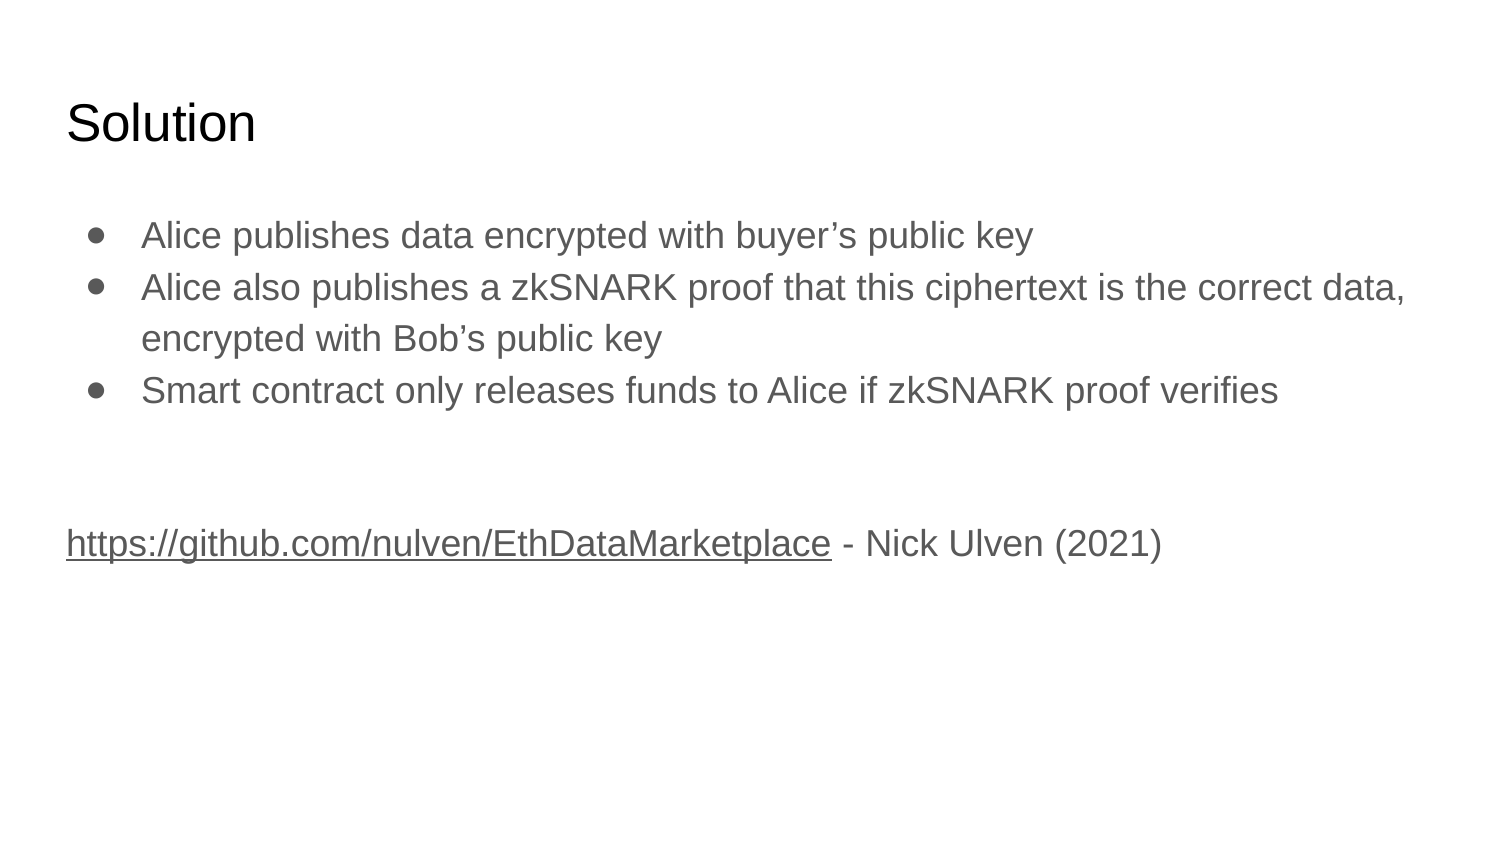

# Solution
Alice publishes data encrypted with buyer’s public key
Alice also publishes a zkSNARK proof that this ciphertext is the correct data, encrypted with Bob’s public key
Smart contract only releases funds to Alice if zkSNARK proof verifies

https://github.com/nulven/EthDataMarketplace - Nick Ulven (2021)